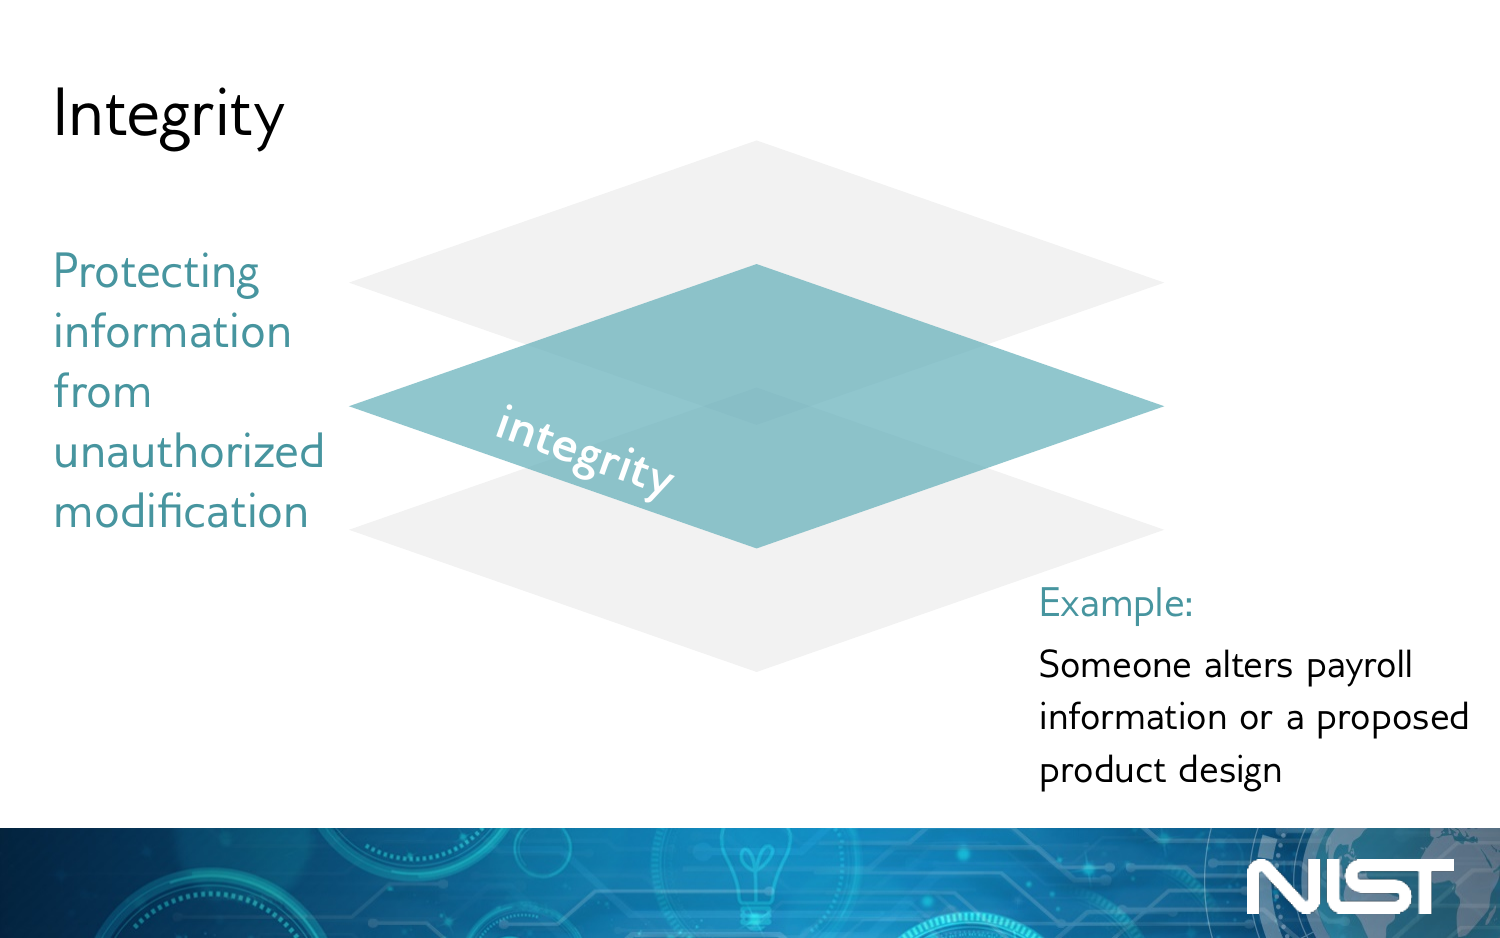

# Integrity

integrity
Protecting information from unauthorized modification
Example:
Someone alters payroll information or a proposed product design